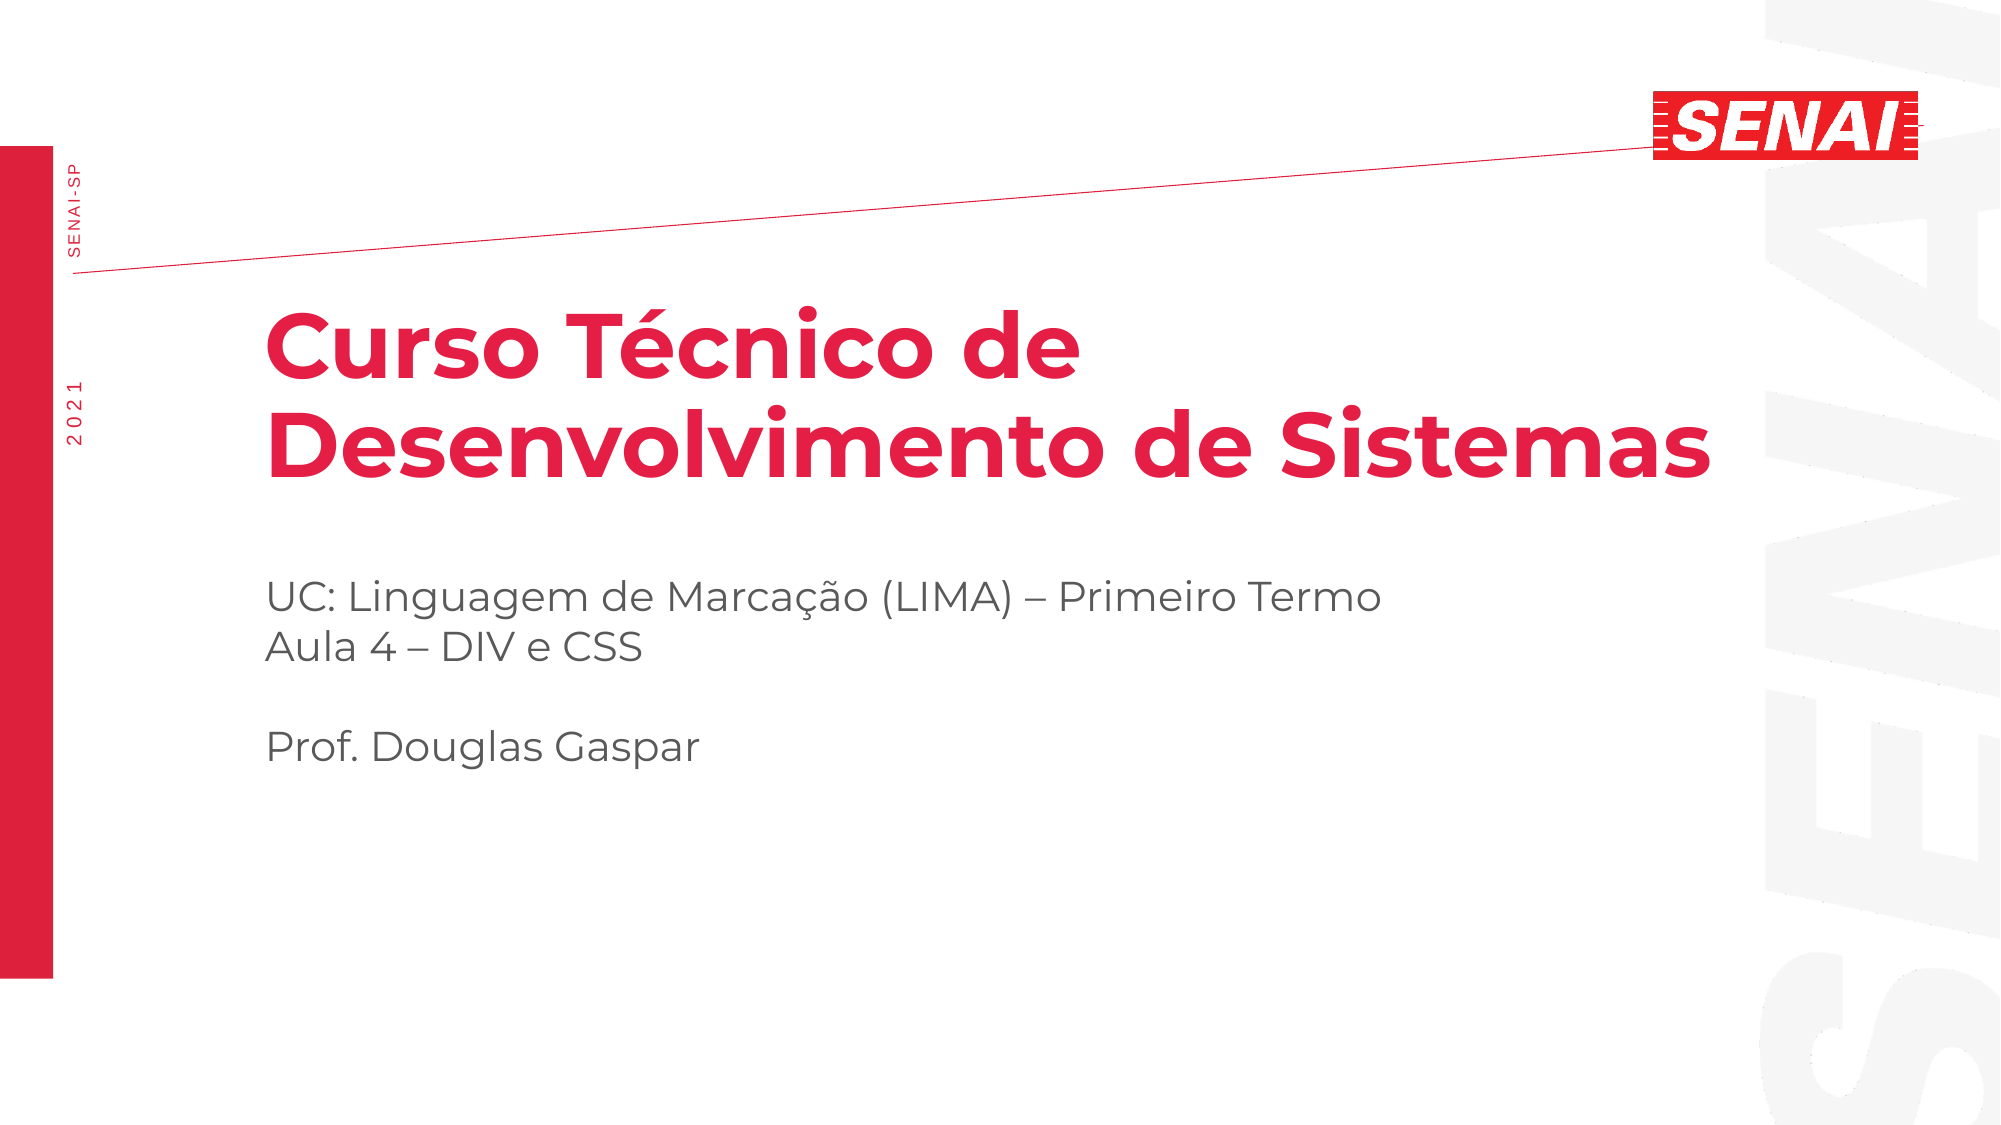

# Curso Técnico de Desenvolvimento de Sistemas
UC: Linguagem de Marcação (LIMA) – Primeiro Termo
Aula 4 – DIV e CSS

Prof. Douglas Gaspar